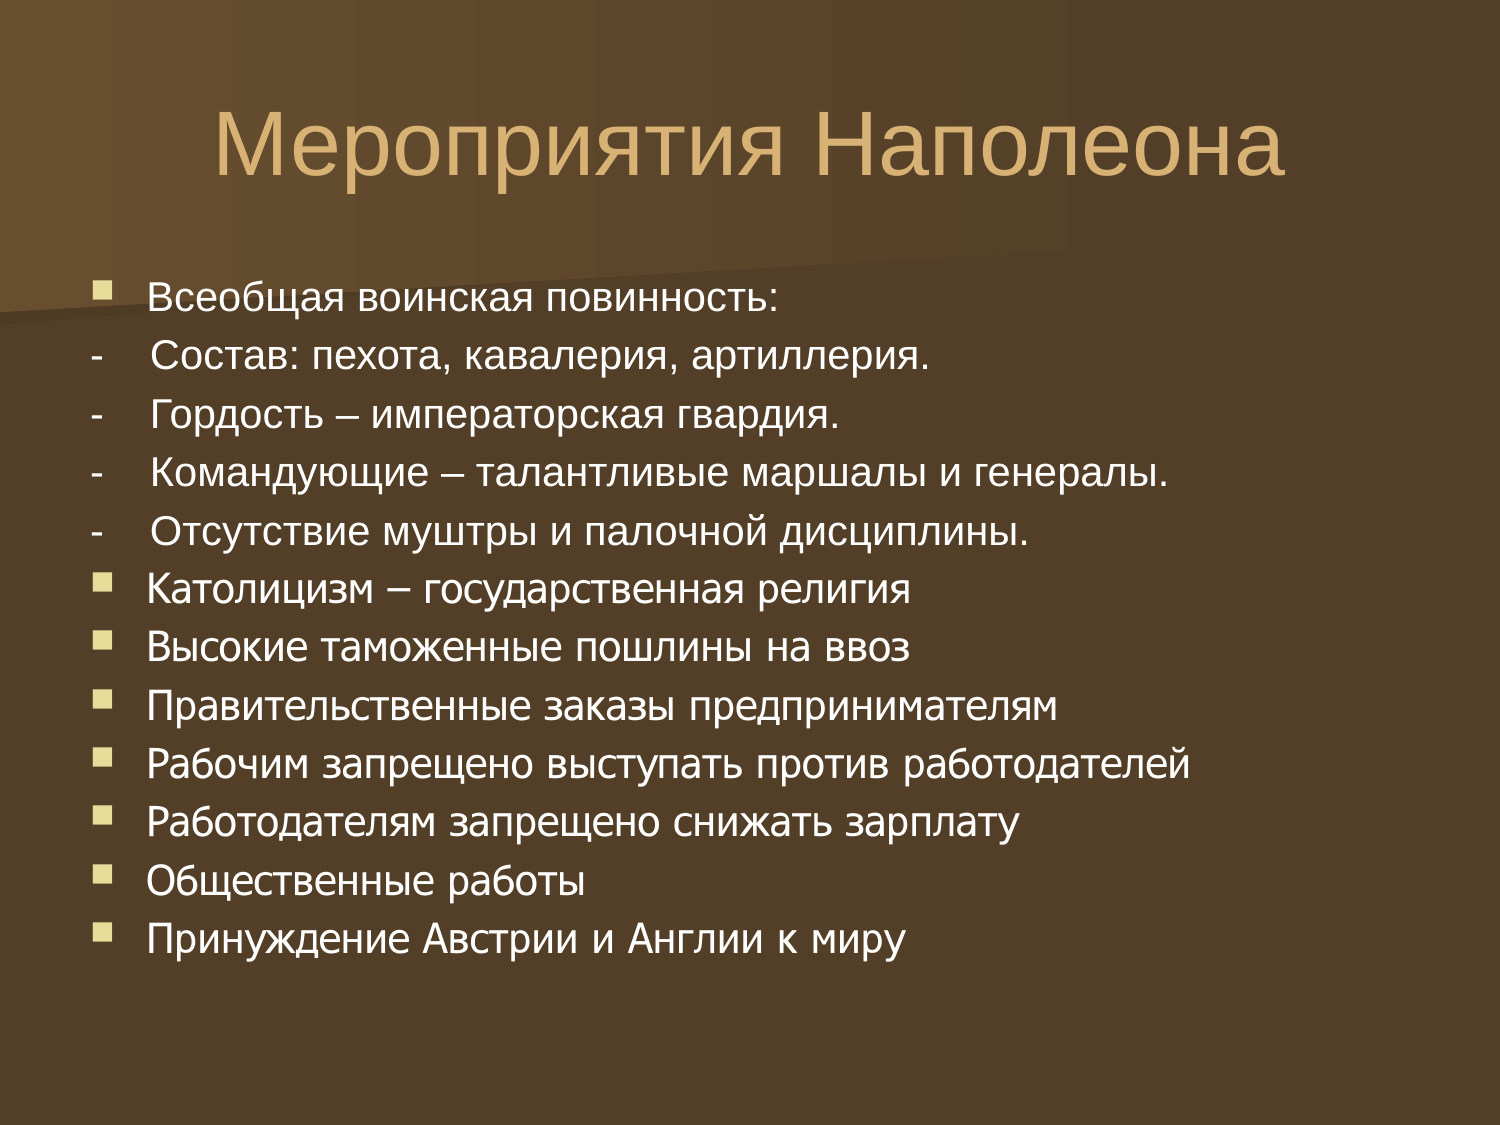

# Мероприятия Наполеона
Всеобщая воинская повинность:
-    Состав: пехота, кавалерия, артиллерия.
-    Гордость – императорская гвардия.
-    Командующие – талантливые маршалы и генералы.
-    Отсутствие муштры и палочной дисциплины.
Католицизм – государственная религия
Высокие таможенные пошлины на ввоз
Правительственные заказы предпринимателям
Рабочим запрещено выступать против работодателей
Работодателям запрещено снижать зарплату
Общественные работы
Принуждение Австрии и Англии к миру